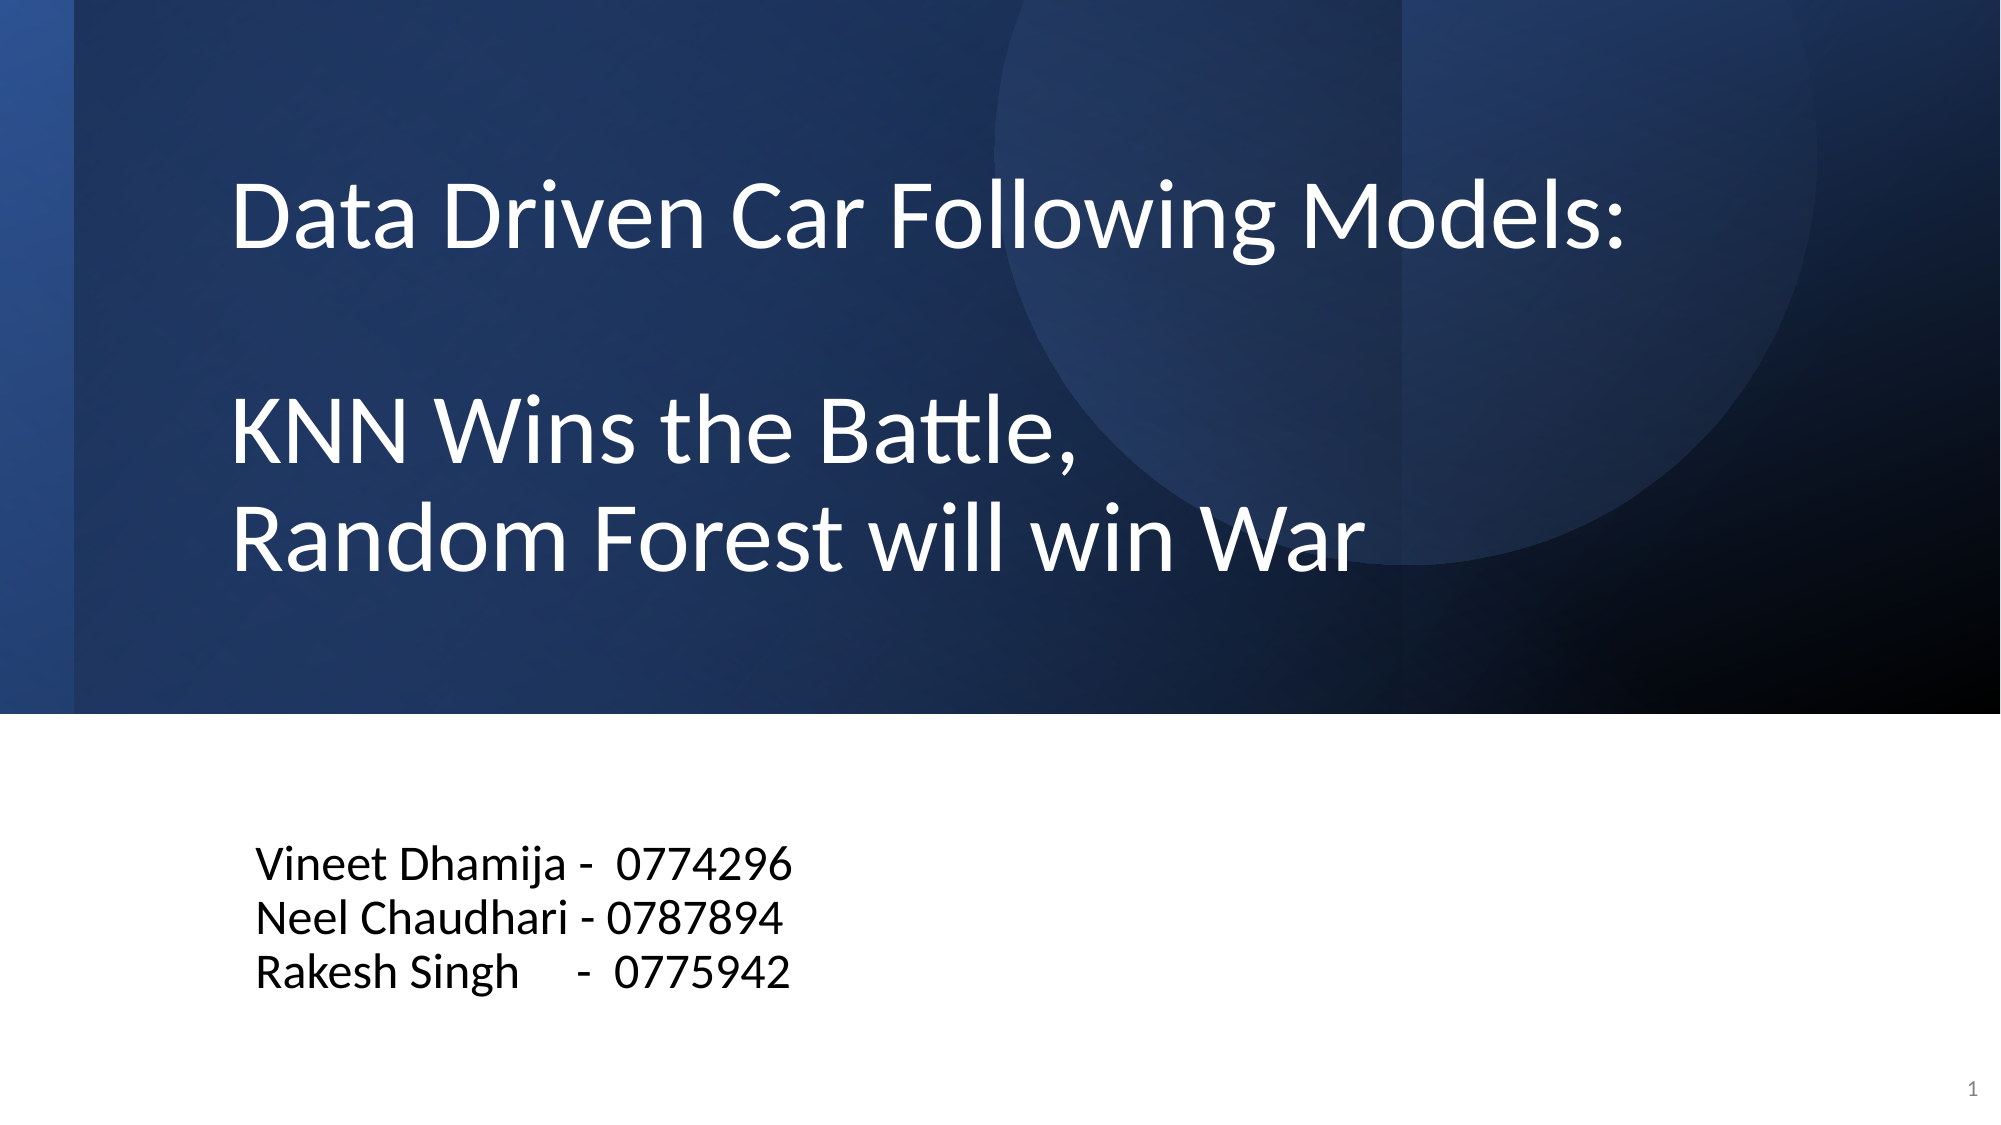

# Data Driven Car Following Models: KNN Wins the Battle, Random Forest will win War
Vineet Dhamija -  0774296
Neel Chaudhari - 0787894
Rakesh Singh     -  0775942
1